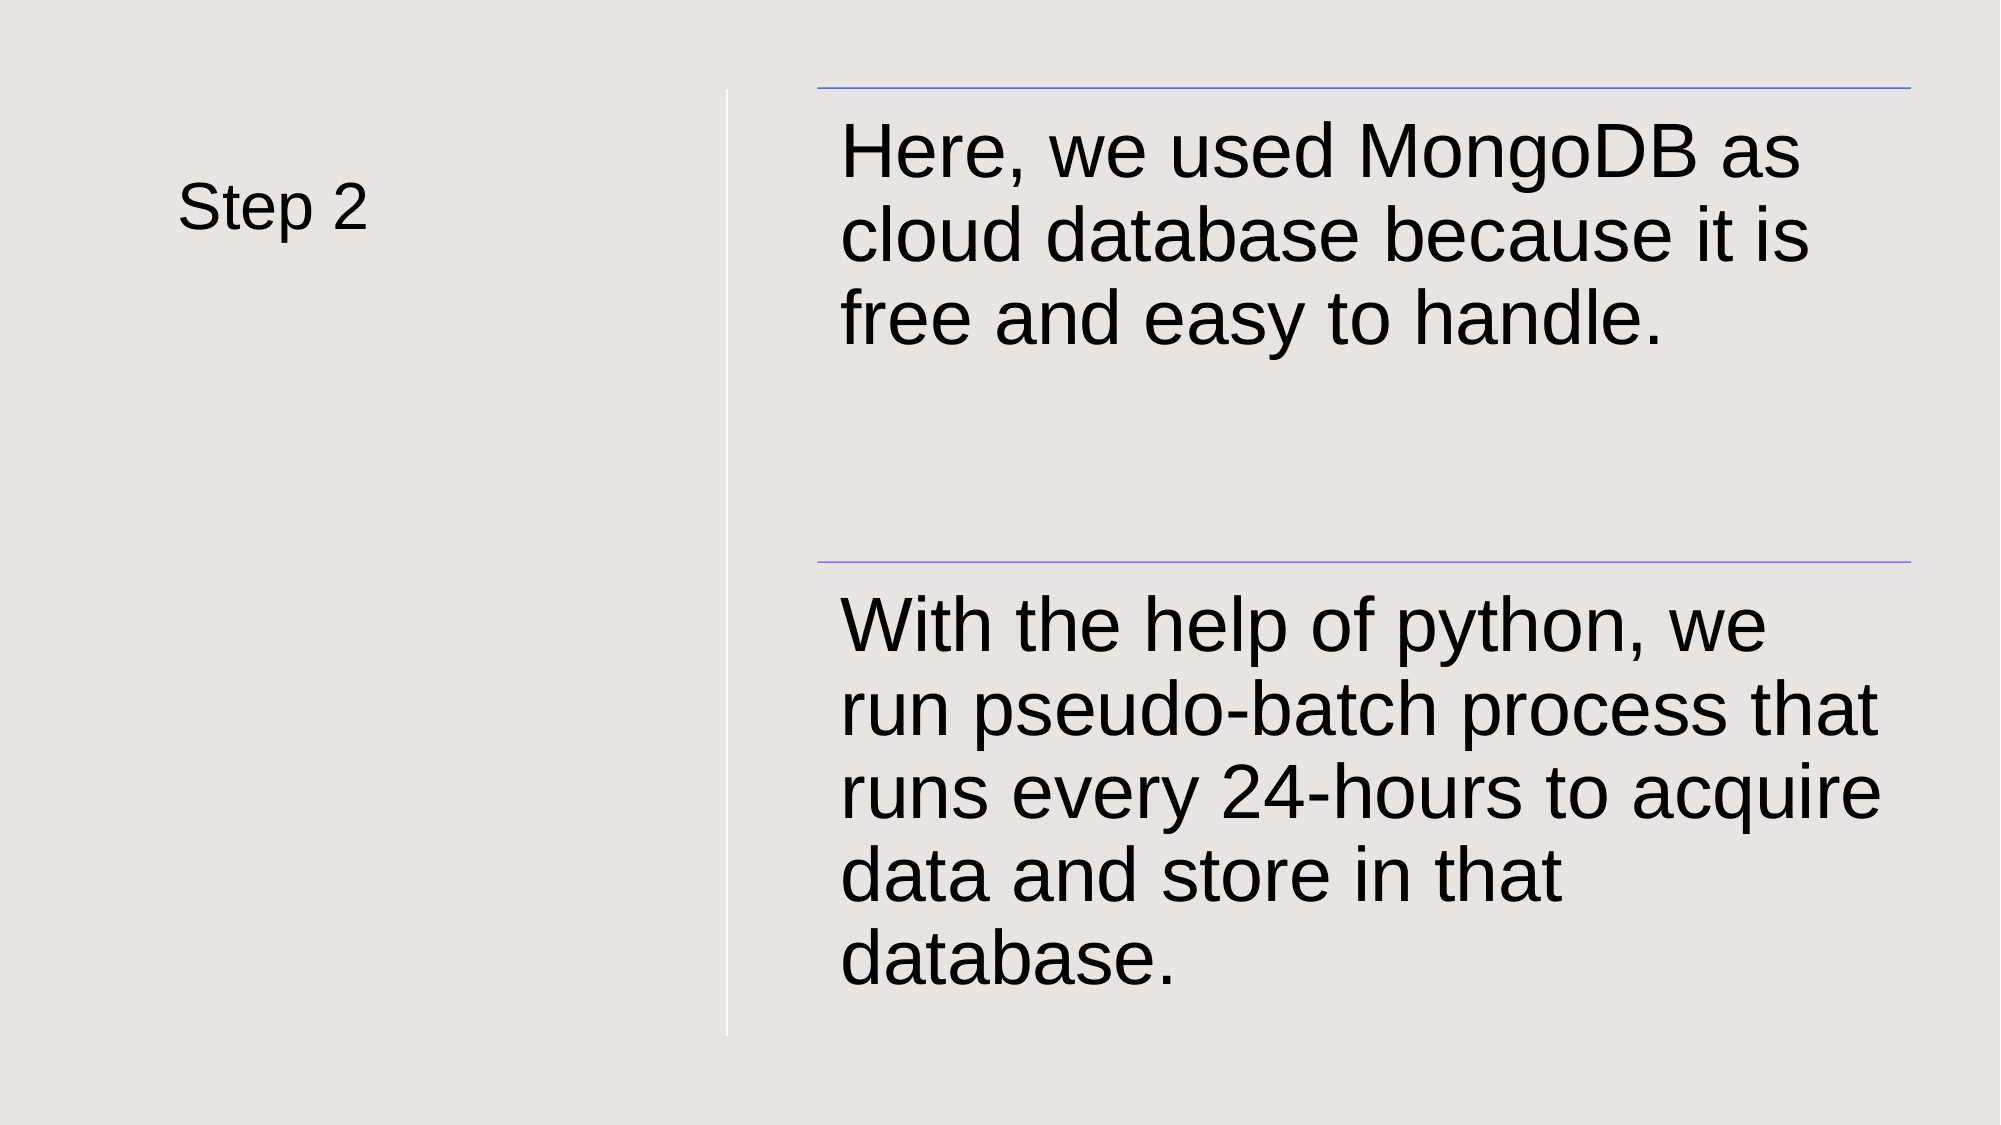

Here, we used MongoDB as cloud database because it is free and easy to handle.
With the help of python, we run pseudo-batch process that runs every 24-hours to acquire data and store in that database.
# Step 2